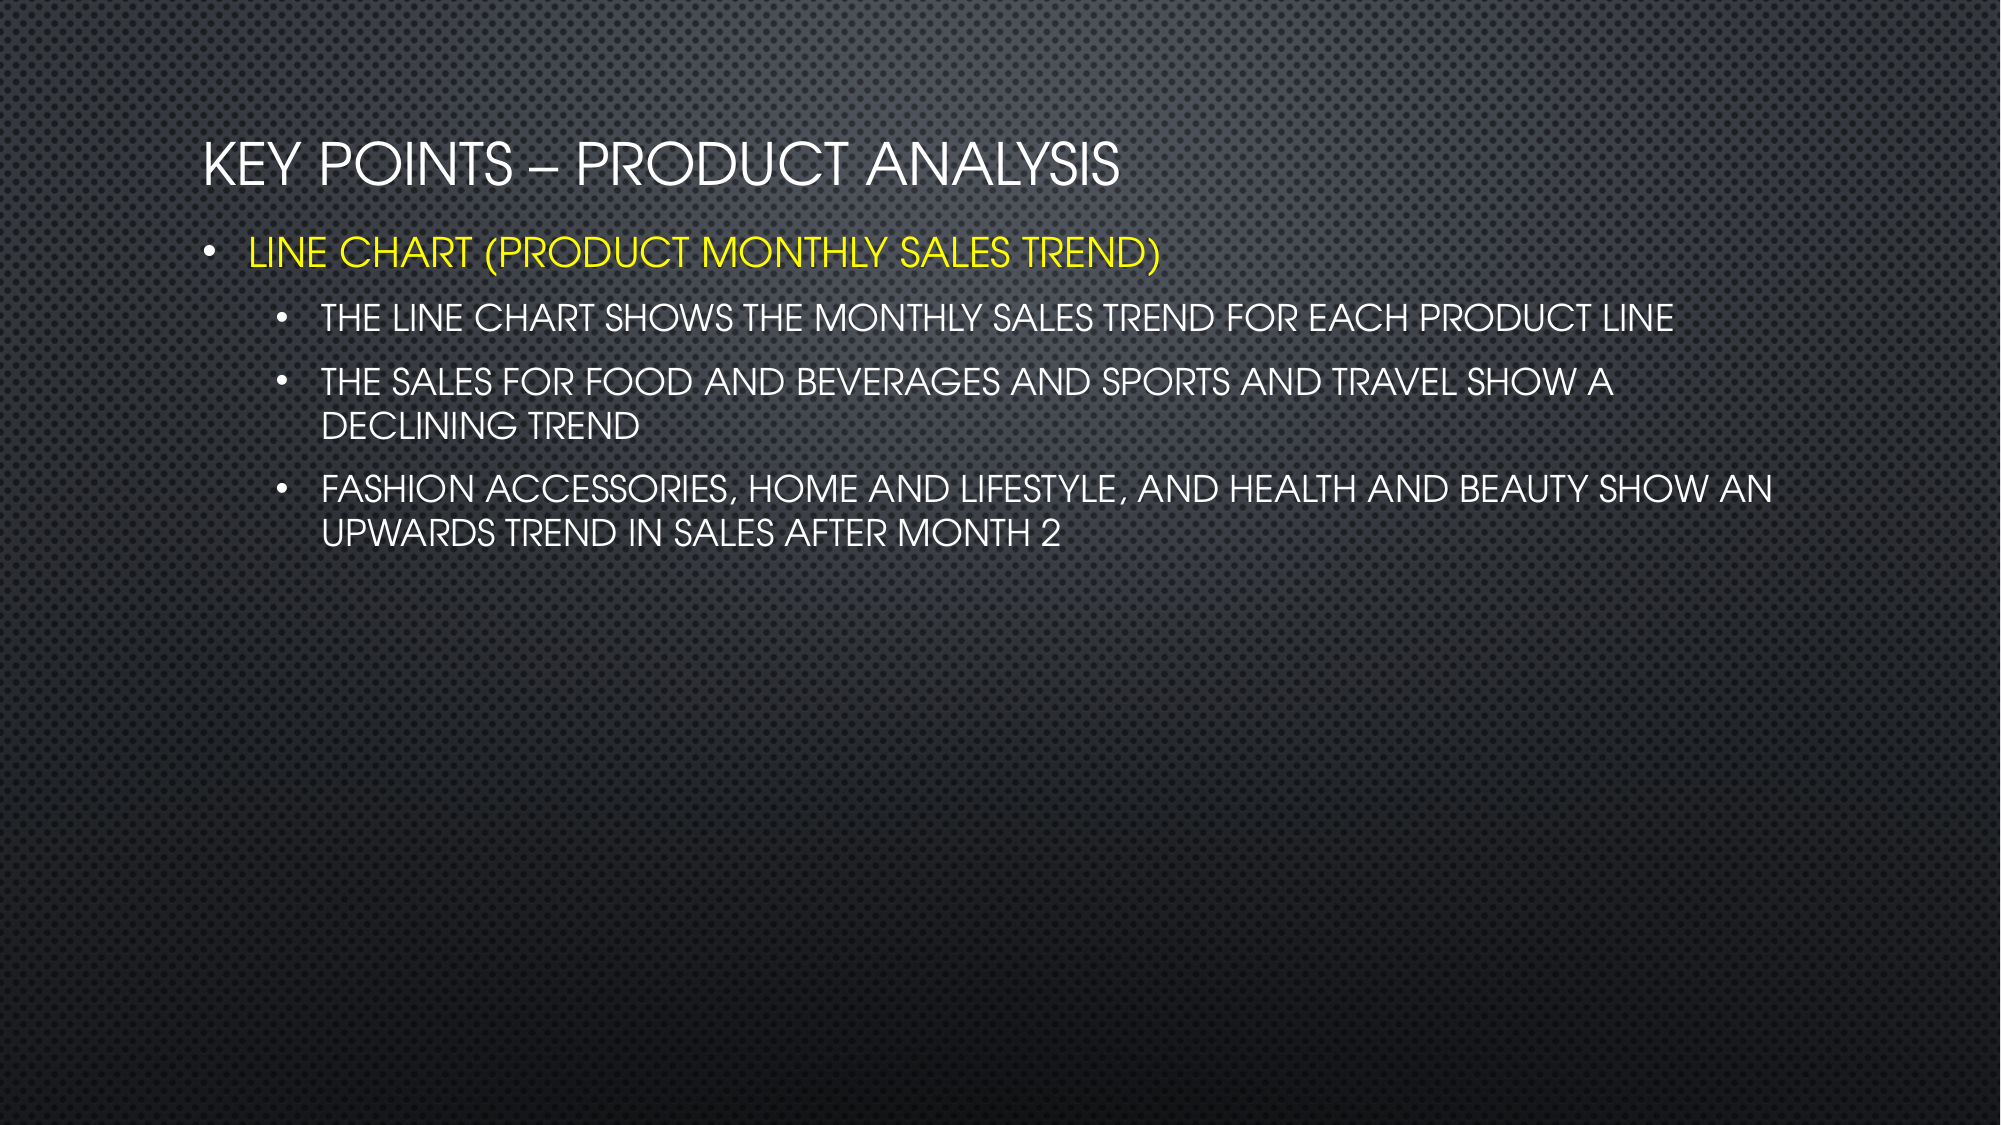

# Key points – Product analysis
Line Chart (Product Monthly Sales Trend)
The line chart shows the monthly sales trend for each product line
The sales for Food and beverages and Sports and travel show a declining trend
Fashion accessories, Home and lifestyle, and Health and beauty show an upwards trend in sales after month 2